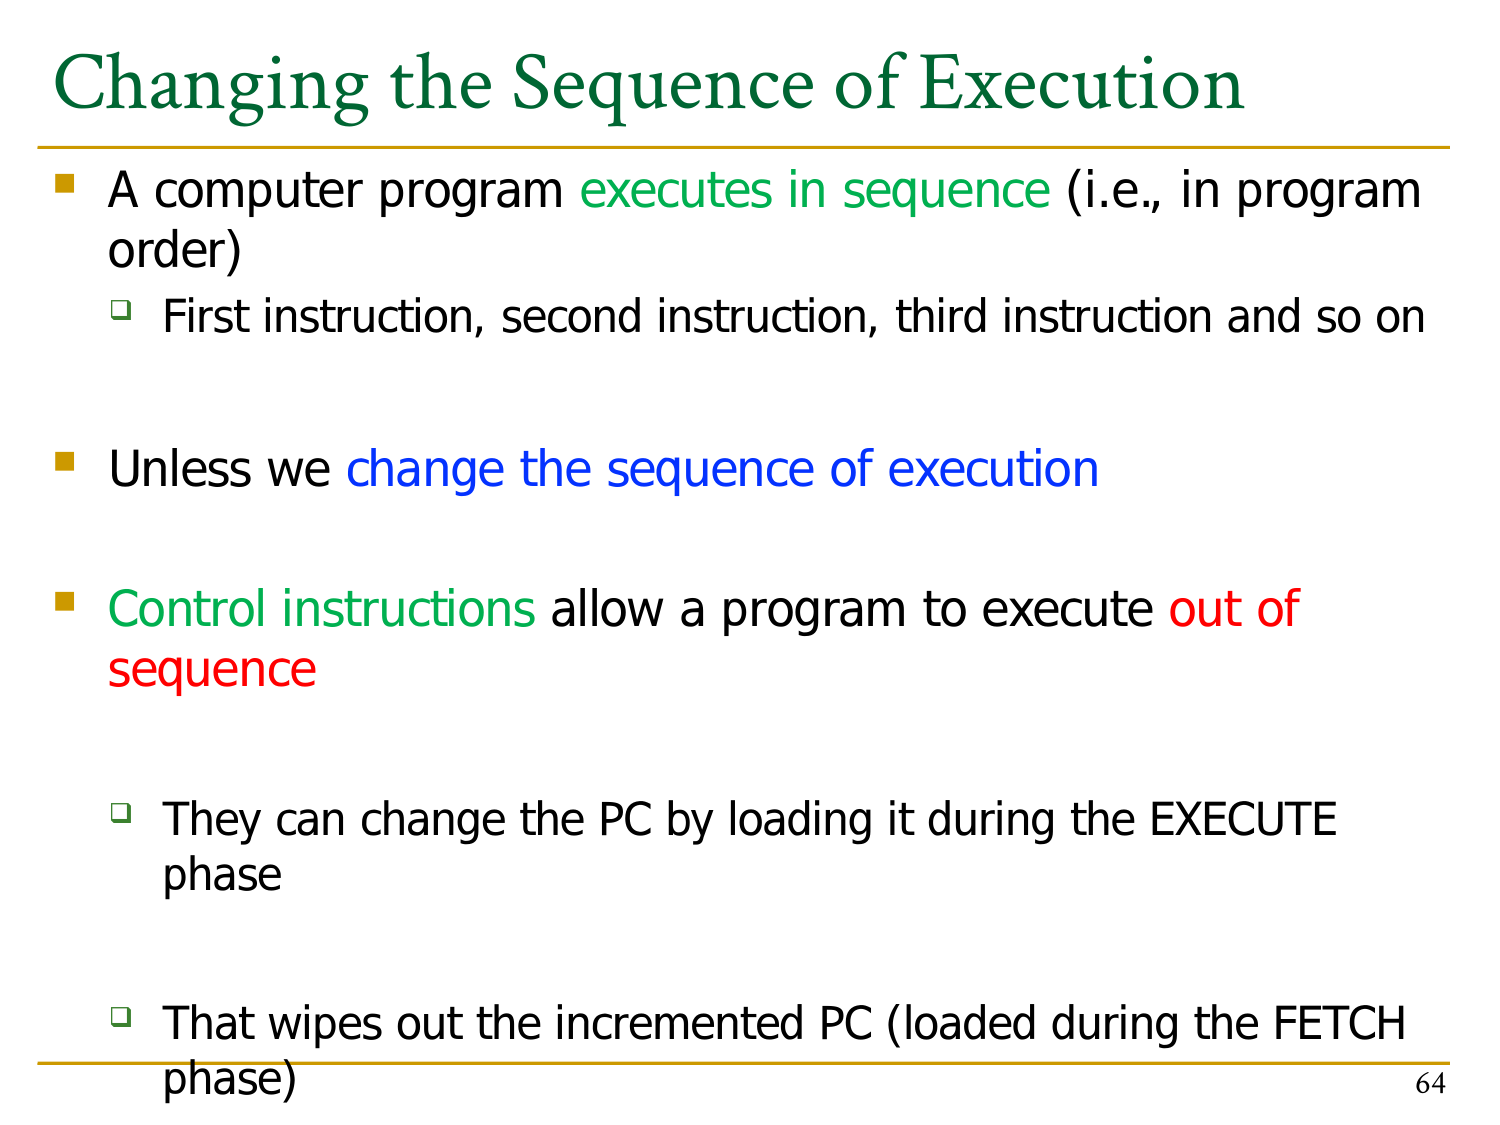

# Changing the Sequence of Execution
A computer program executes in sequence (i.e., in program order)
First instruction, second instruction, third instruction and so on

Unless we change the sequence of execution

Control instructions allow a program to execute out of sequence

They can change the PC by loading it during the EXECUTE phase

That wipes out the incremented PC (loaded during the FETCH phase)
64